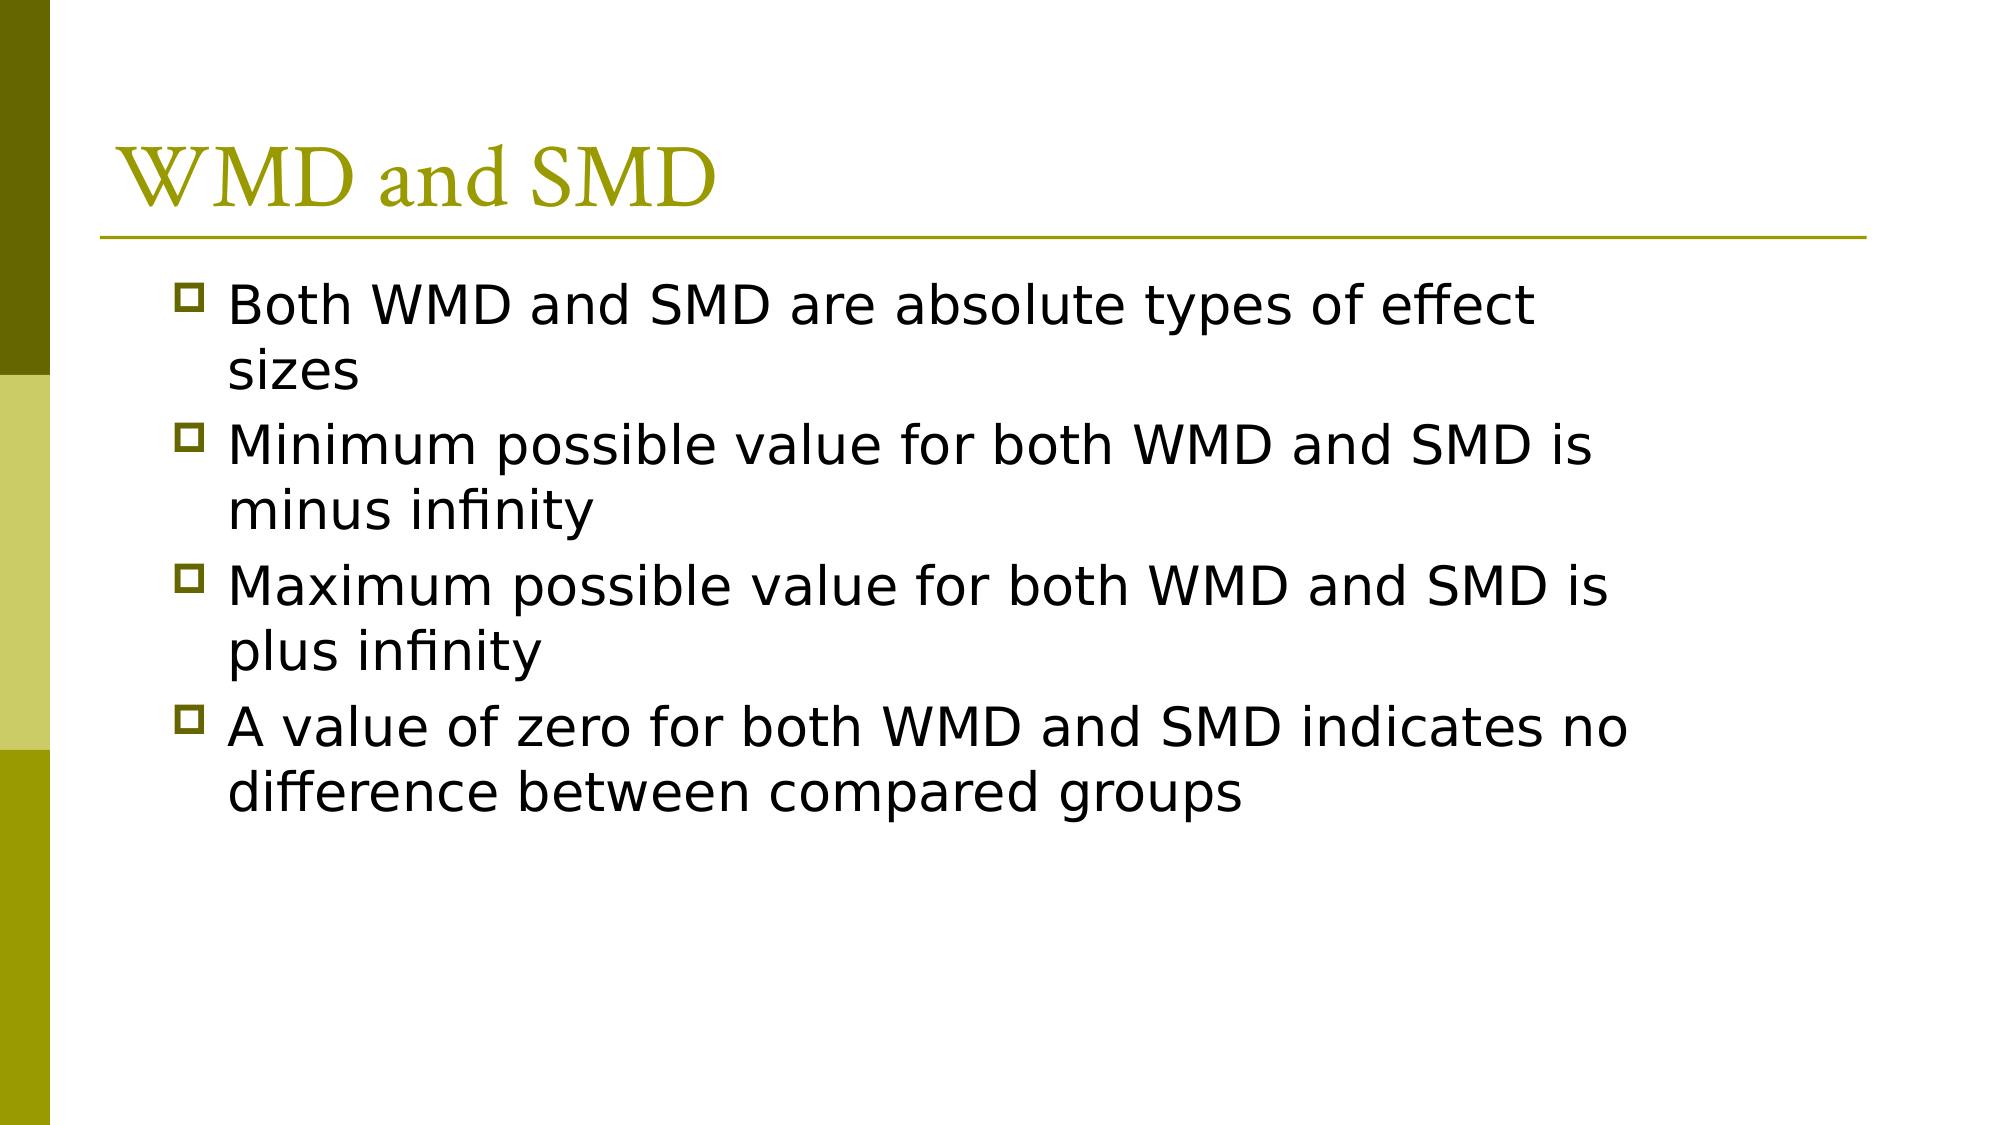

# WMD and SMD
Both WMD and SMD are absolute types of effect sizes
Minimum possible value for both WMD and SMD is minus infinity
Maximum possible value for both WMD and SMD is plus infinity
A value of zero for both WMD and SMD indicates no difference between compared groups